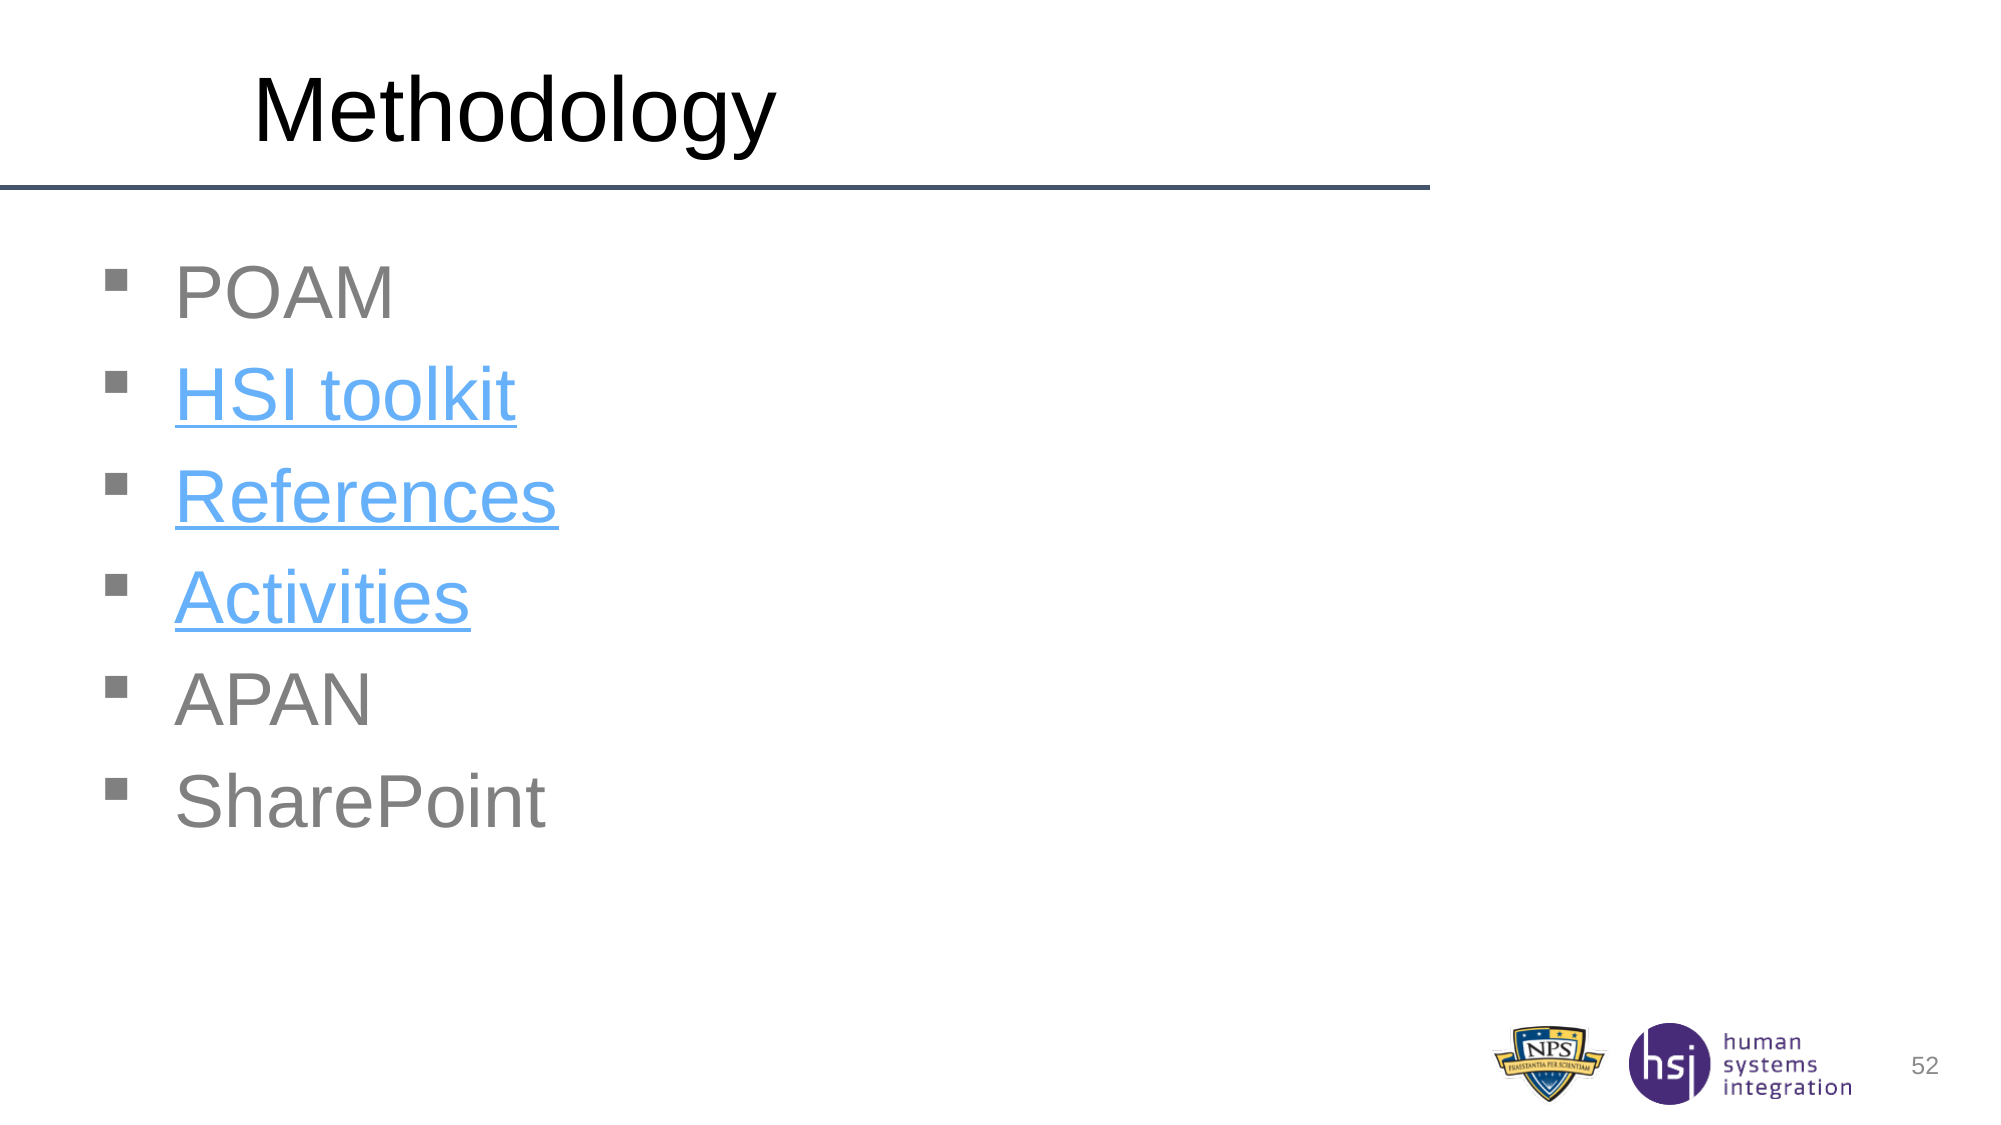

# Methodology
POAM
HSI toolkit
References
Activities
APAN
SharePoint

52